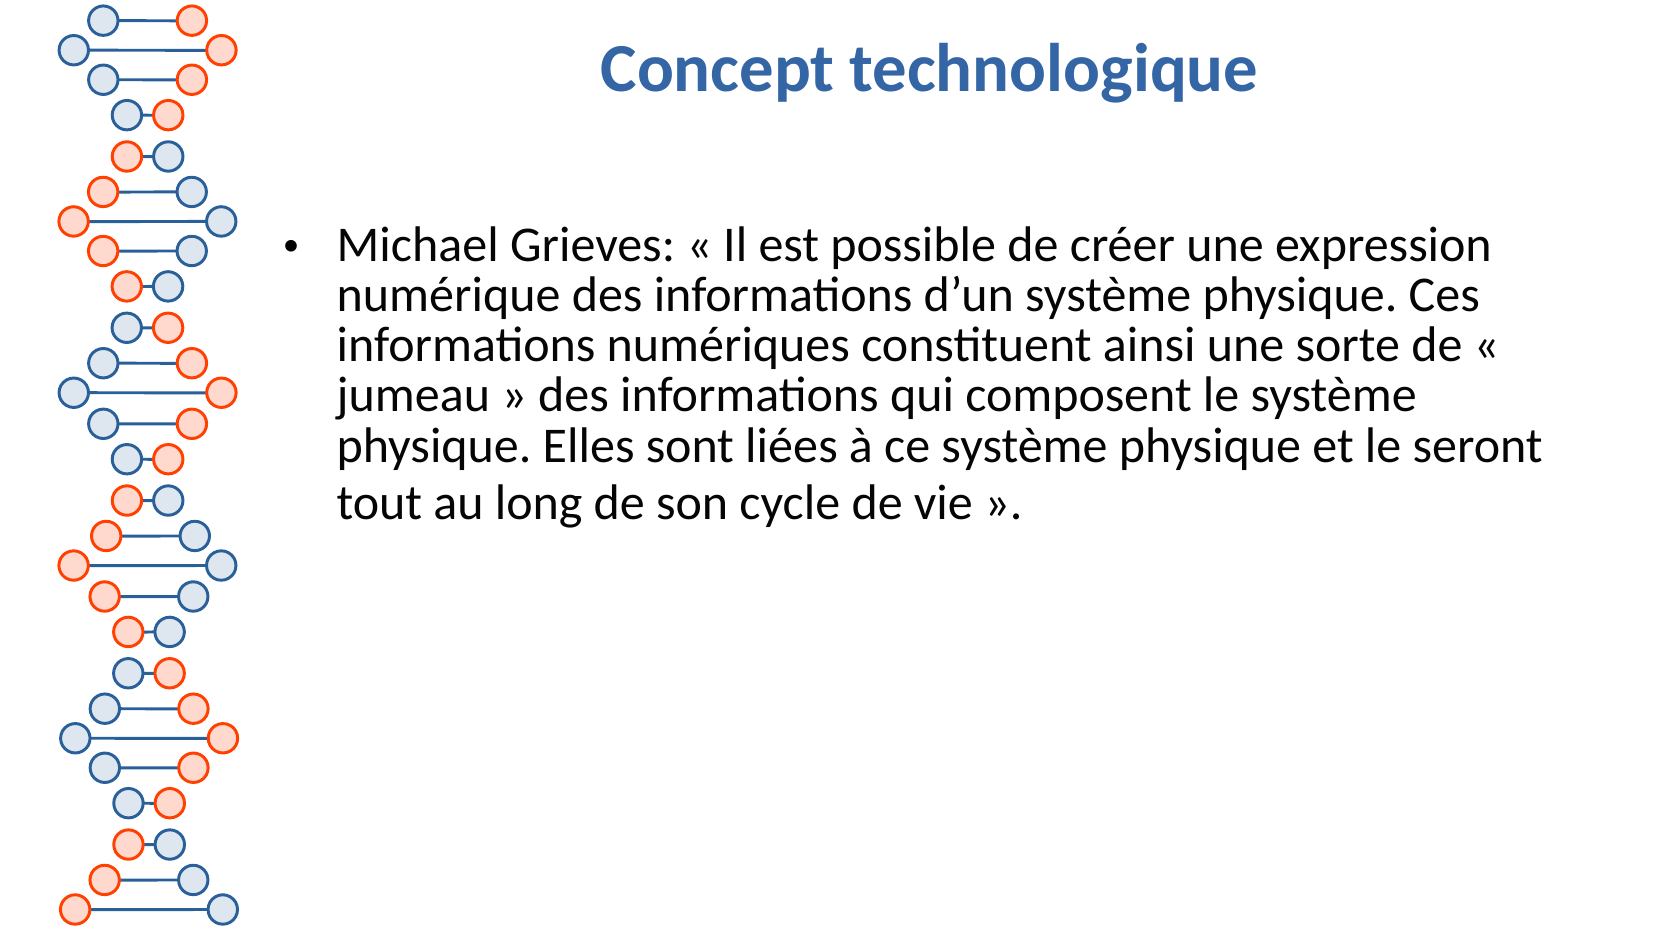

Concept technologique
Michael Grieves: « Il est possible de créer une expression numérique des informations d’un système physique. Ces informations numériques constituent ainsi une sorte de « jumeau » des informations qui composent le système physique. Elles sont liées à ce système physique et le seront tout au long de son cycle de vie ».